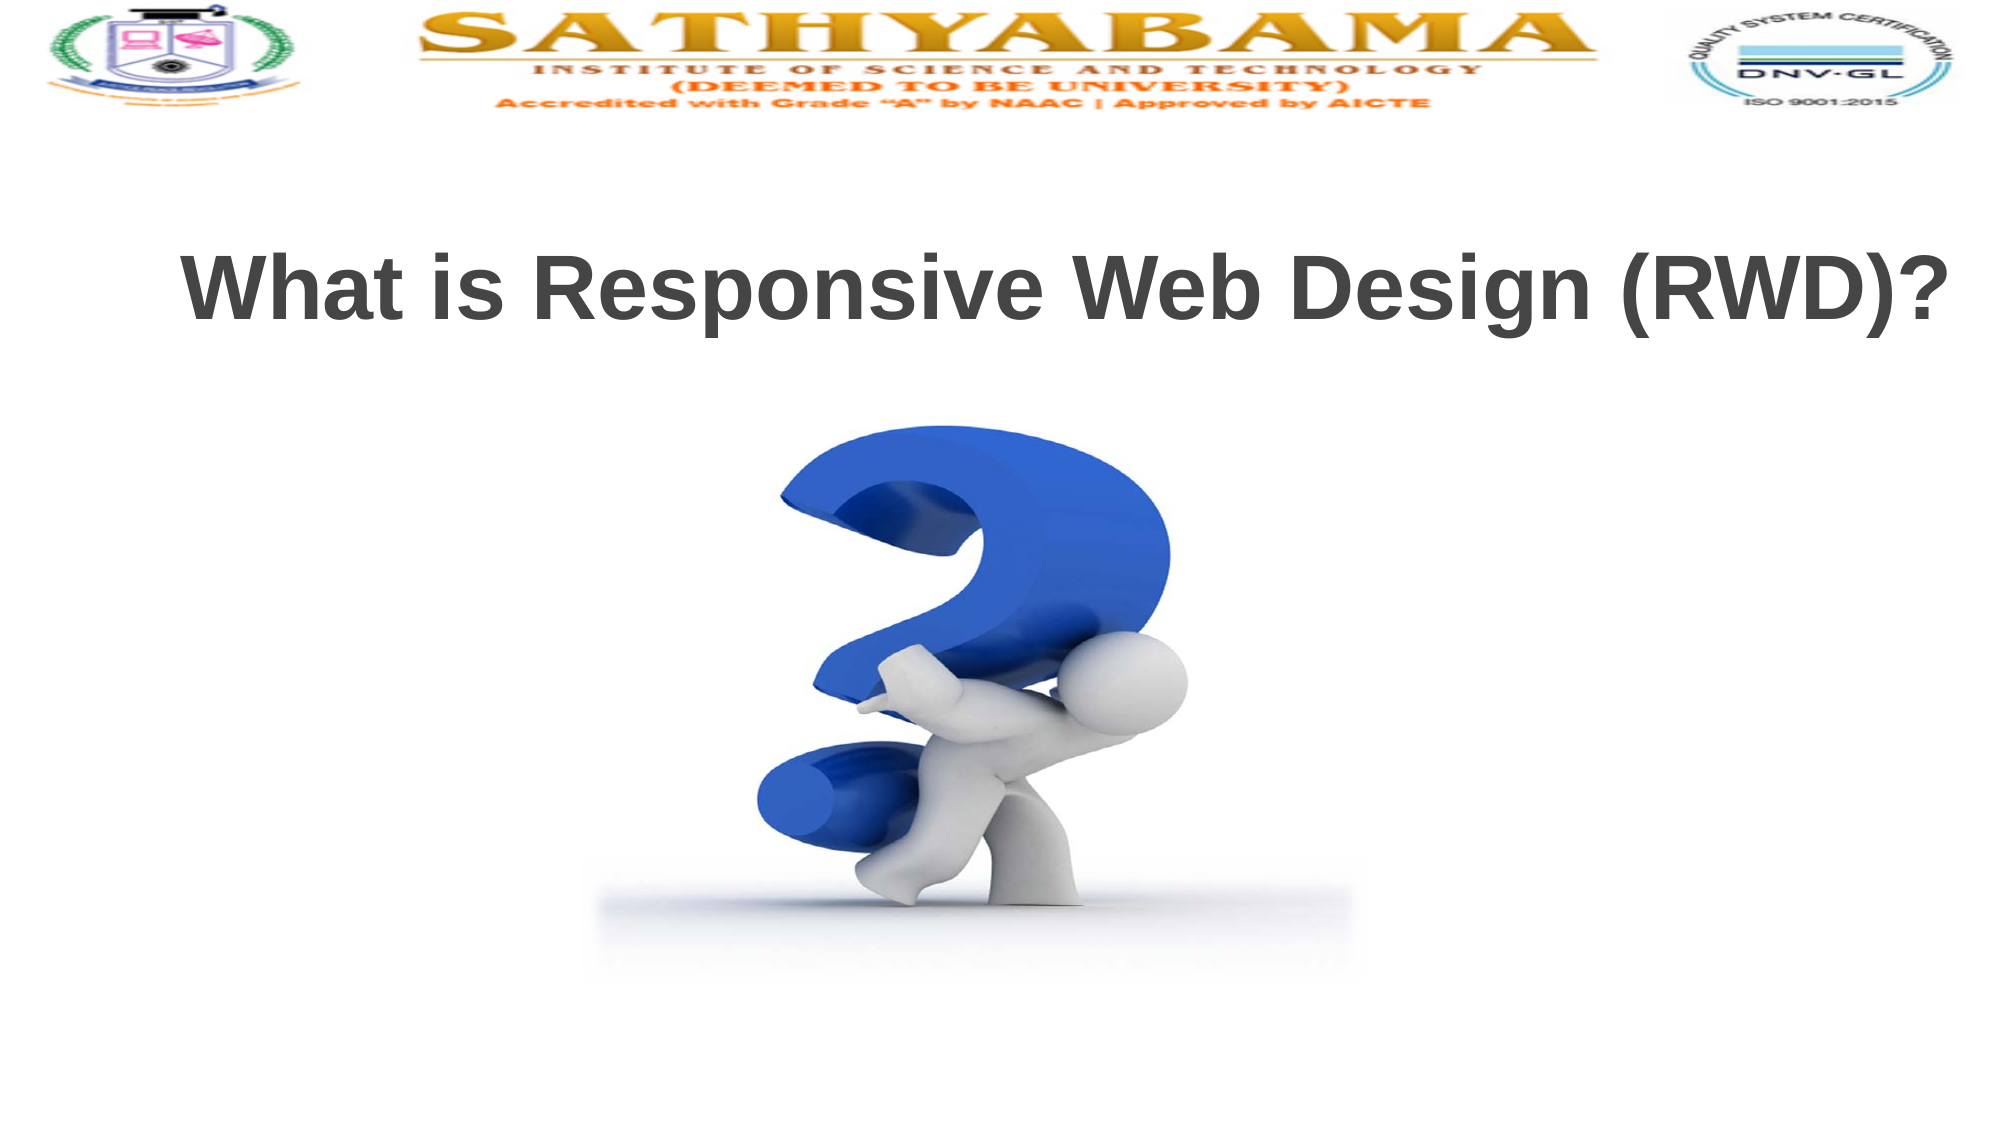

# What is Responsive Web Design (RWD)?

89
11/8/2013
© 2013 Interactive Accessibility